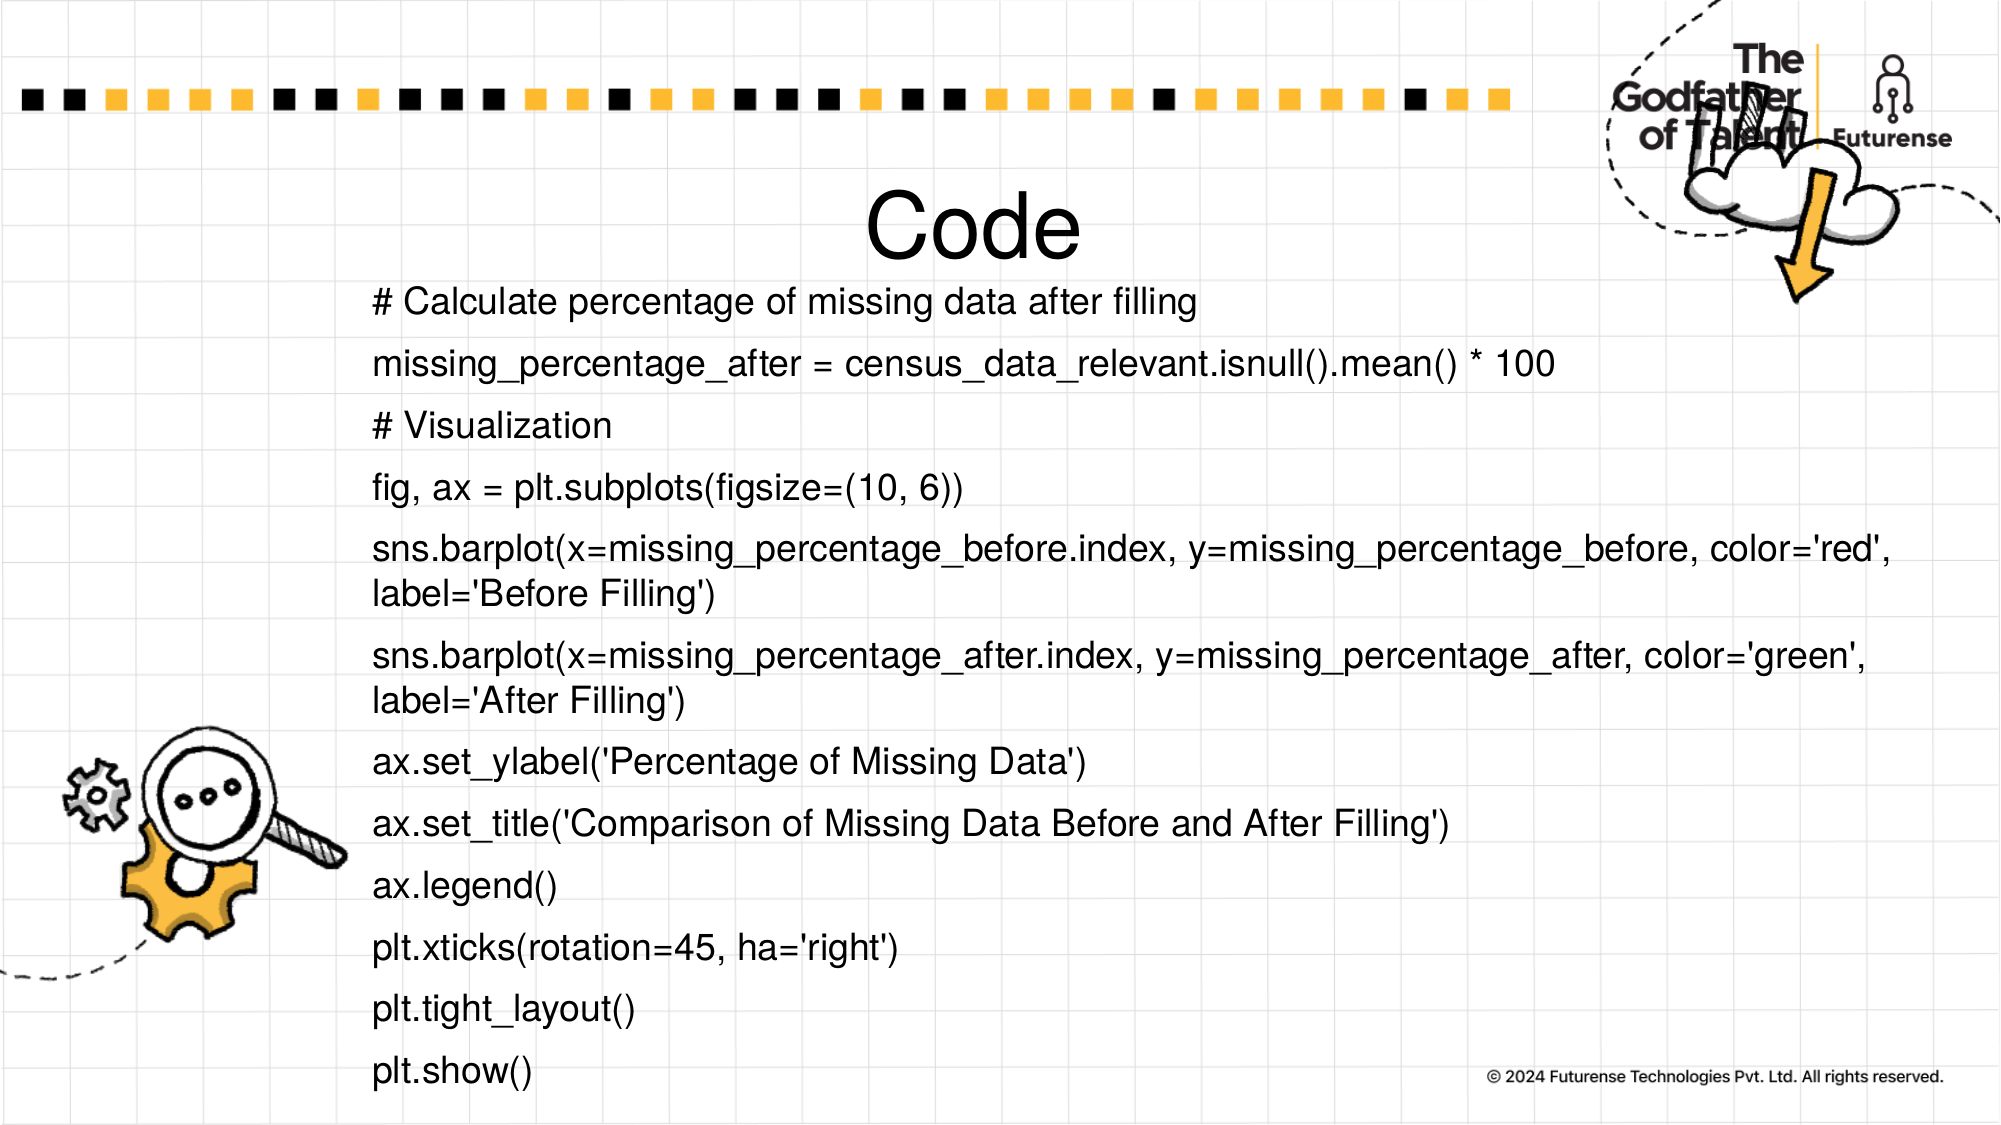

# Code
# Calculate percentage of missing data after filling
missing_percentage_after = census_data_relevant.isnull().mean() * 100
# Visualization
fig, ax = plt.subplots(figsize=(10, 6))
sns.barplot(x=missing_percentage_before.index, y=missing_percentage_before, color='red', label='Before Filling')
sns.barplot(x=missing_percentage_after.index, y=missing_percentage_after, color='green', label='After Filling')
ax.set_ylabel('Percentage of Missing Data')
ax.set_title('Comparison of Missing Data Before and After Filling')
ax.legend()
plt.xticks(rotation=45, ha='right')
plt.tight_layout()
plt.show()